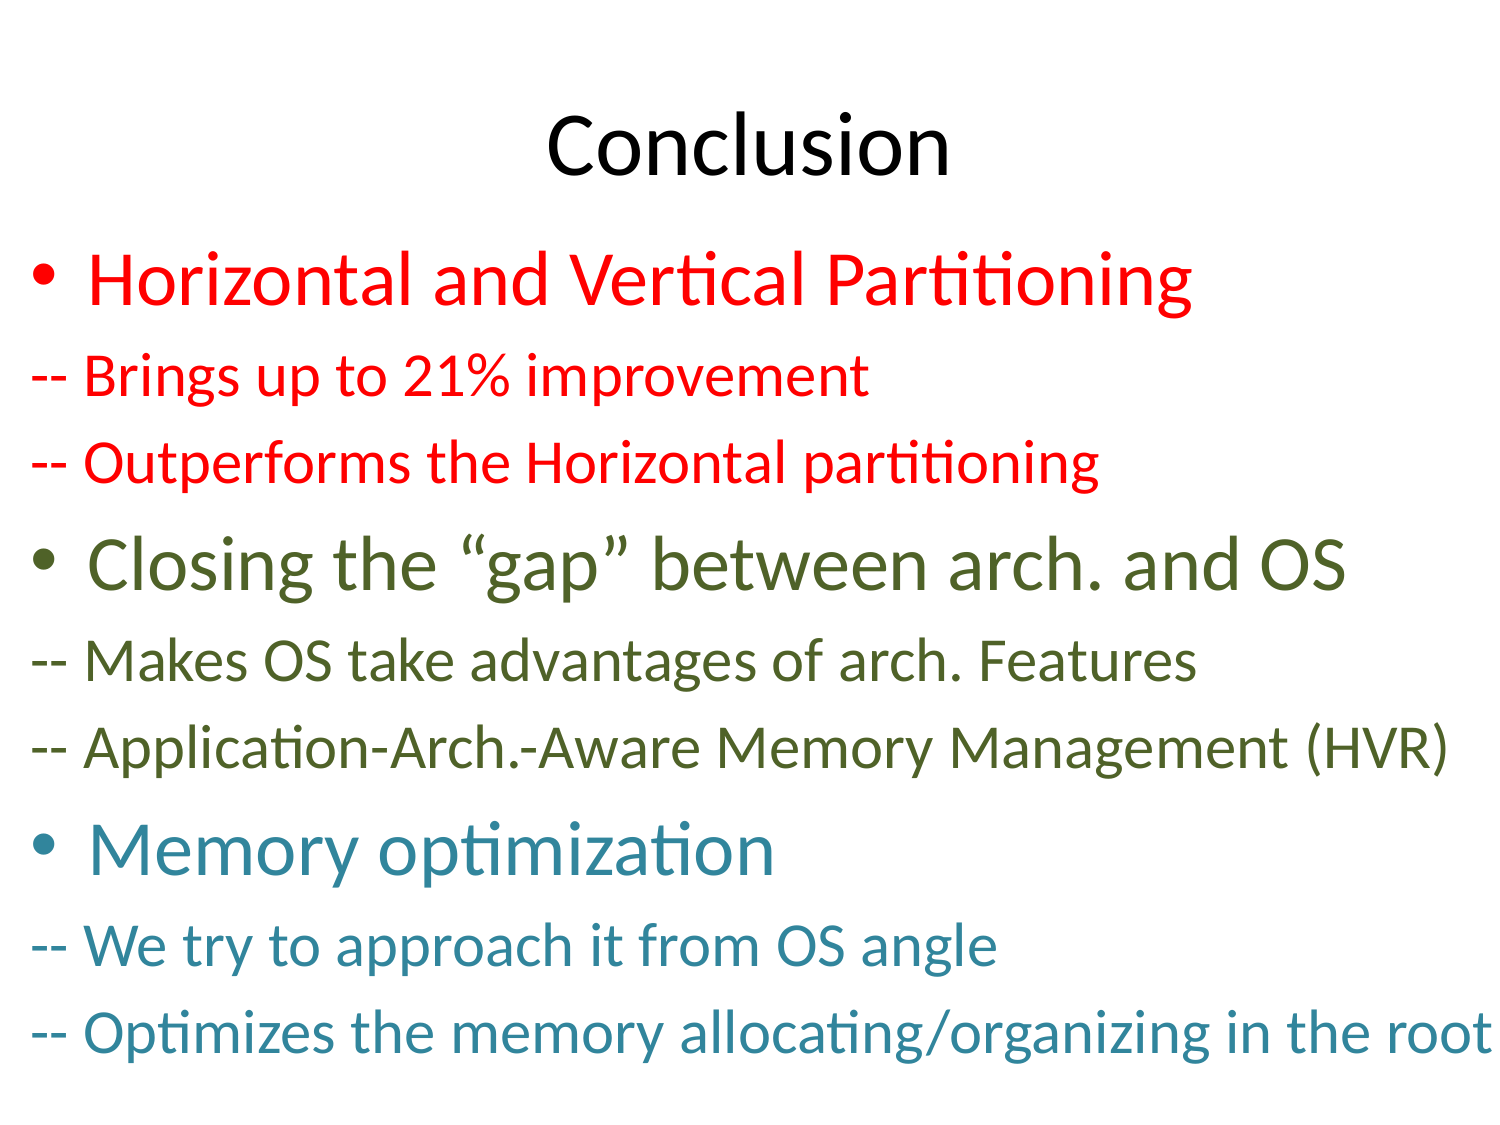

# Conclusion
Horizontal and Vertical Partitioning
-- Brings up to 21% improvement
-- Outperforms the Horizontal partitioning
Closing the “gap” between arch. and OS
-- Makes OS take advantages of arch. Features
-- Application-Arch.-Aware Memory Management (HVR)
Memory optimization
-- We try to approach it from OS angle
-- Optimizes the memory allocating/organizing in the root